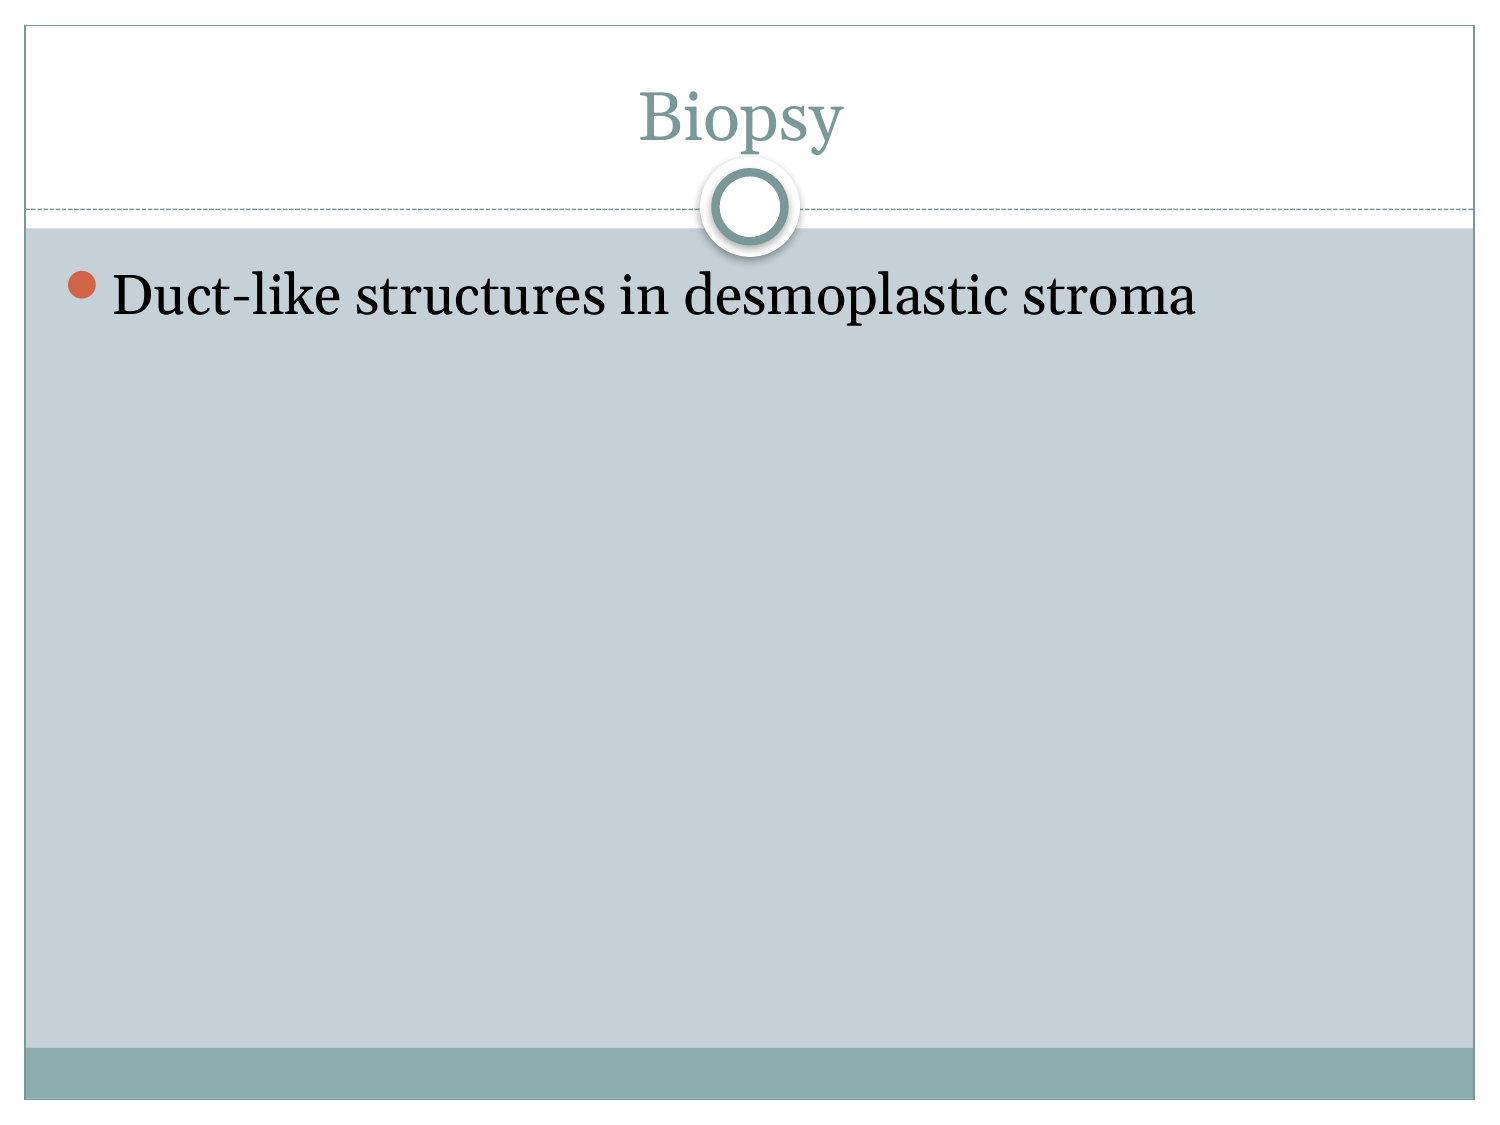

# Biopsy
Duct-like structures in desmoplastic stroma